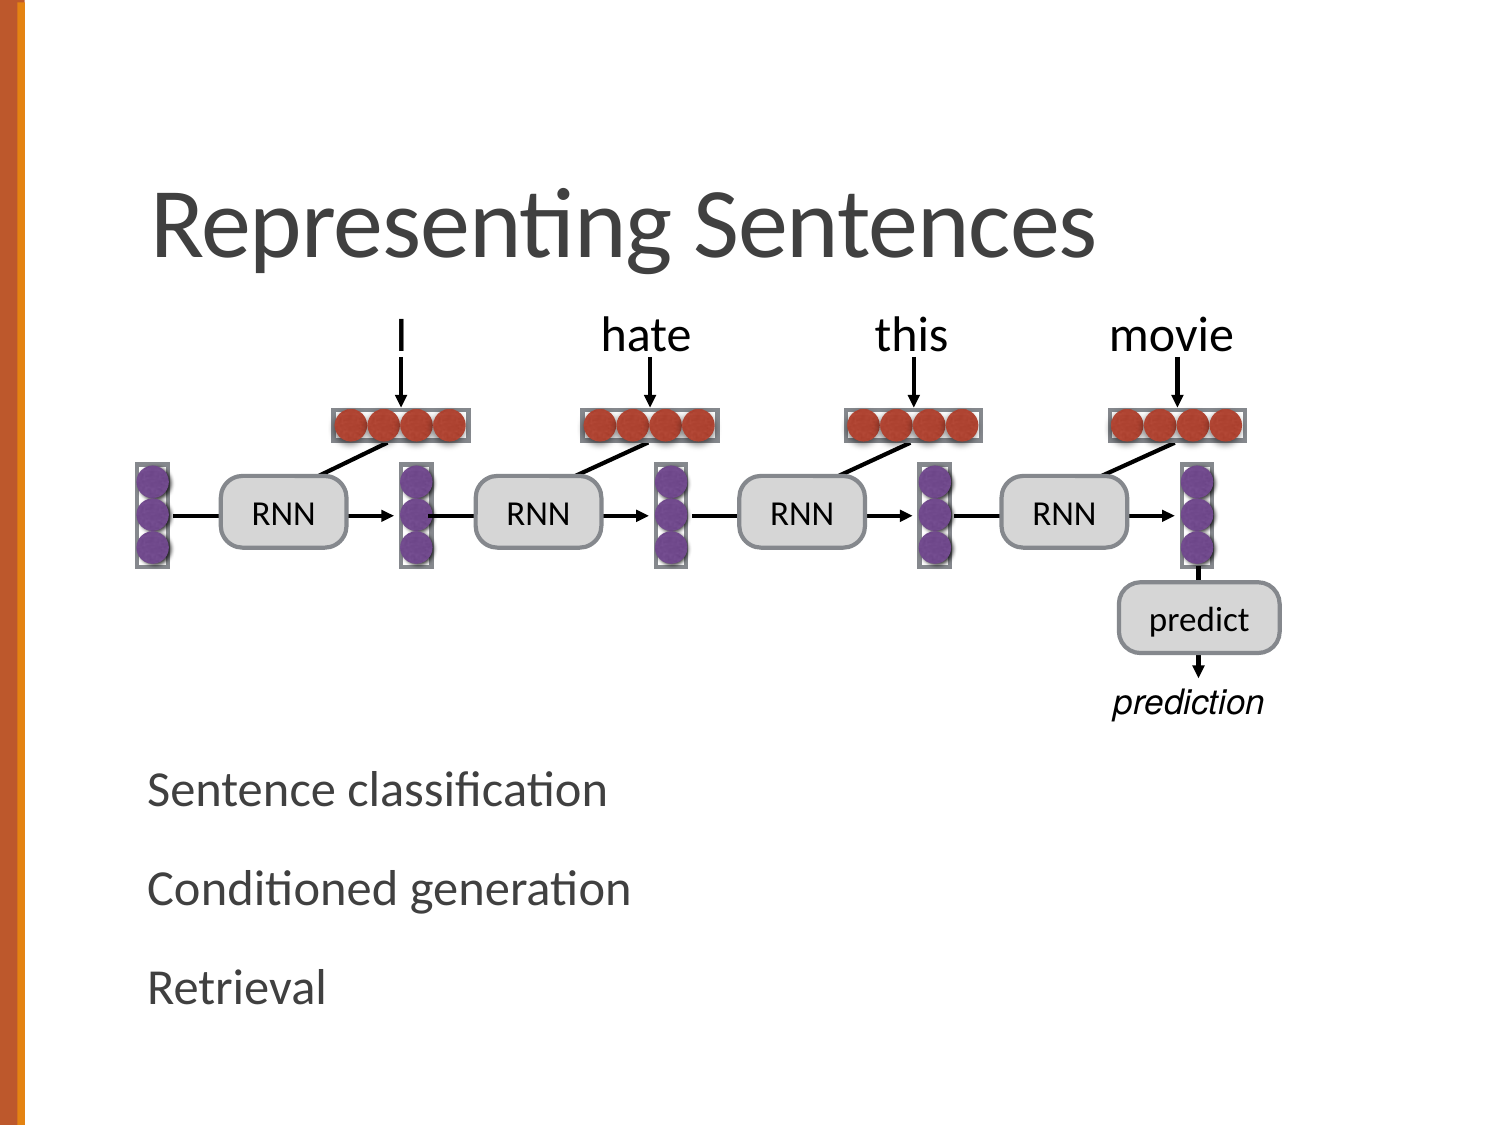

# Representing Sentences
I
hate
this
movie

RNN
RNN
RNN
RNN

predict
prediction
Sentence classification
Conditioned generation
Retrieval